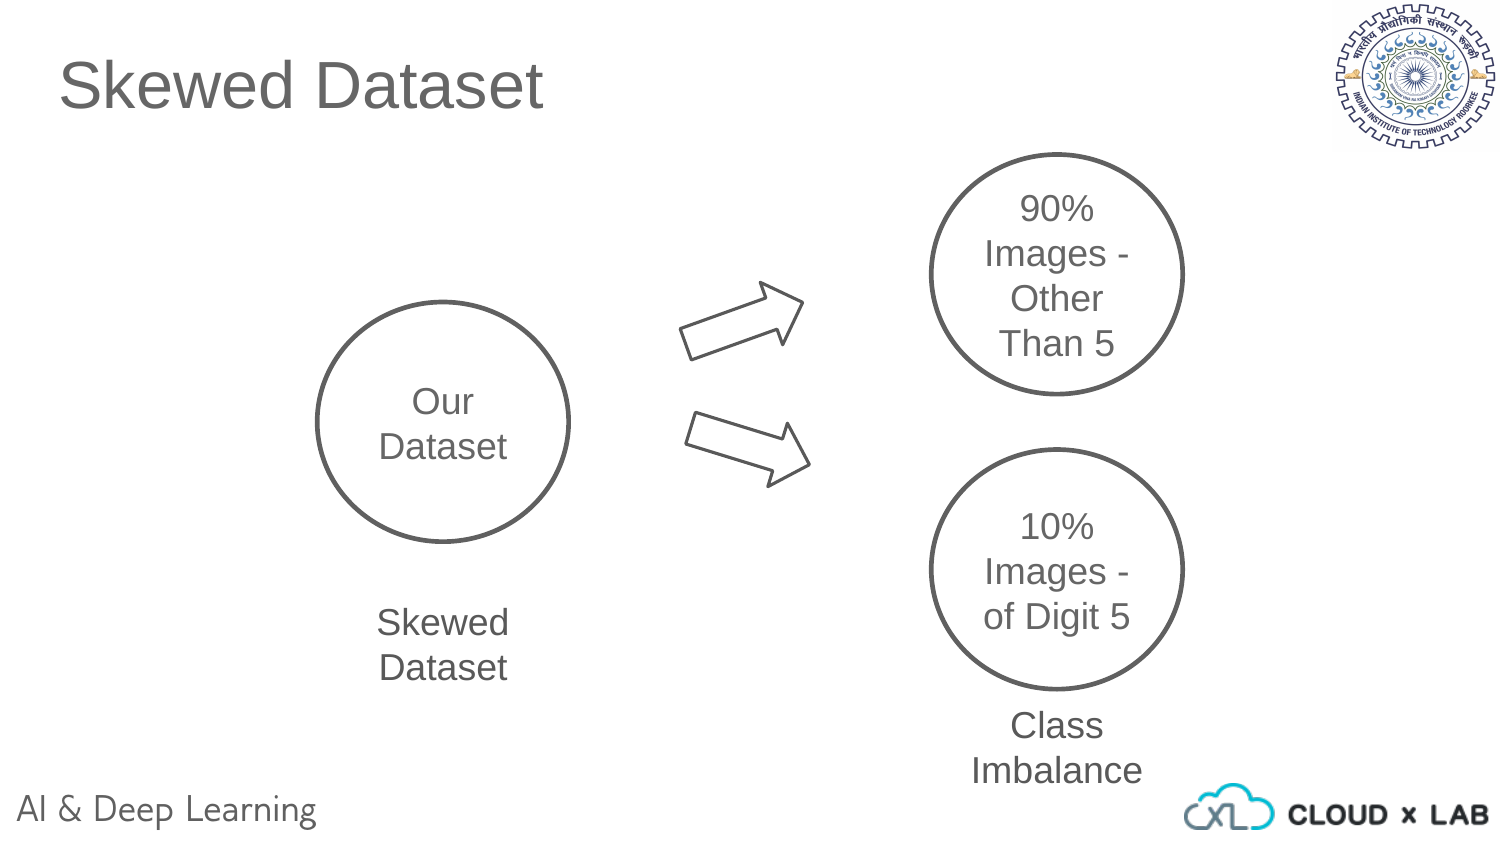

Skewed Dataset
90% Images - Other Than 5

Our Dataset

10% Images - of Digit 5
Skewed Dataset
Class Imbalance